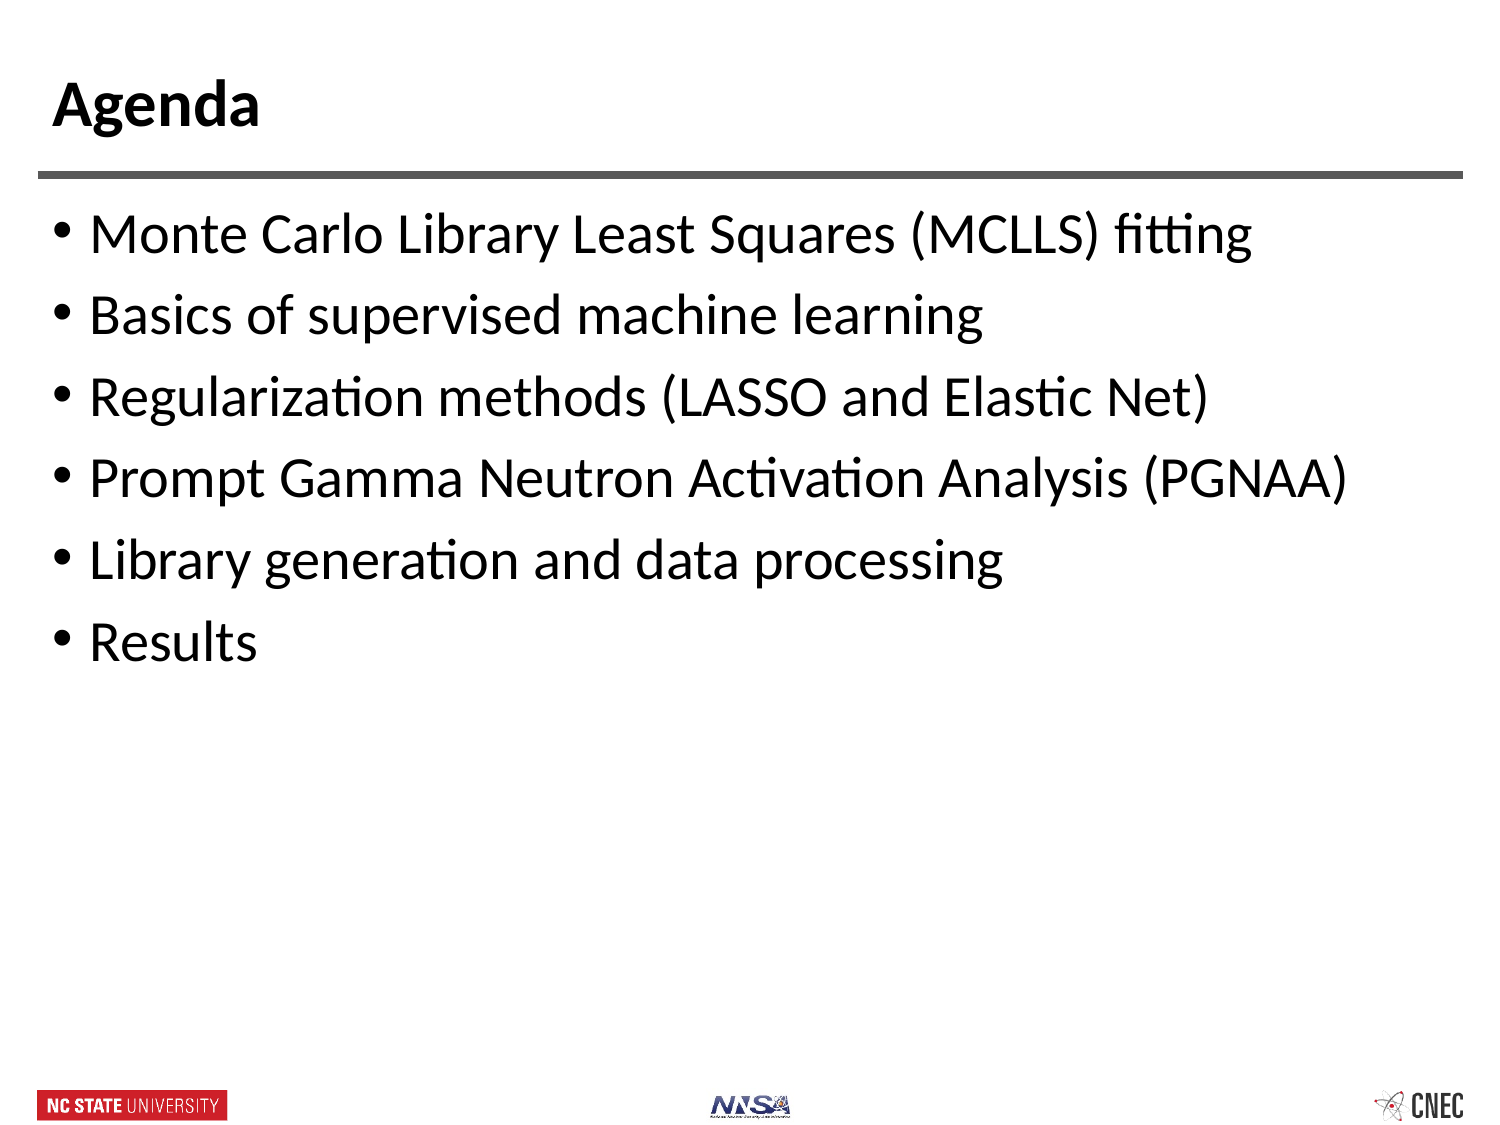

# Agenda
Monte Carlo Library Least Squares (MCLLS) fitting
Basics of supervised machine learning
Regularization methods (LASSO and Elastic Net)
Prompt Gamma Neutron Activation Analysis (PGNAA)
Library generation and data processing
Results